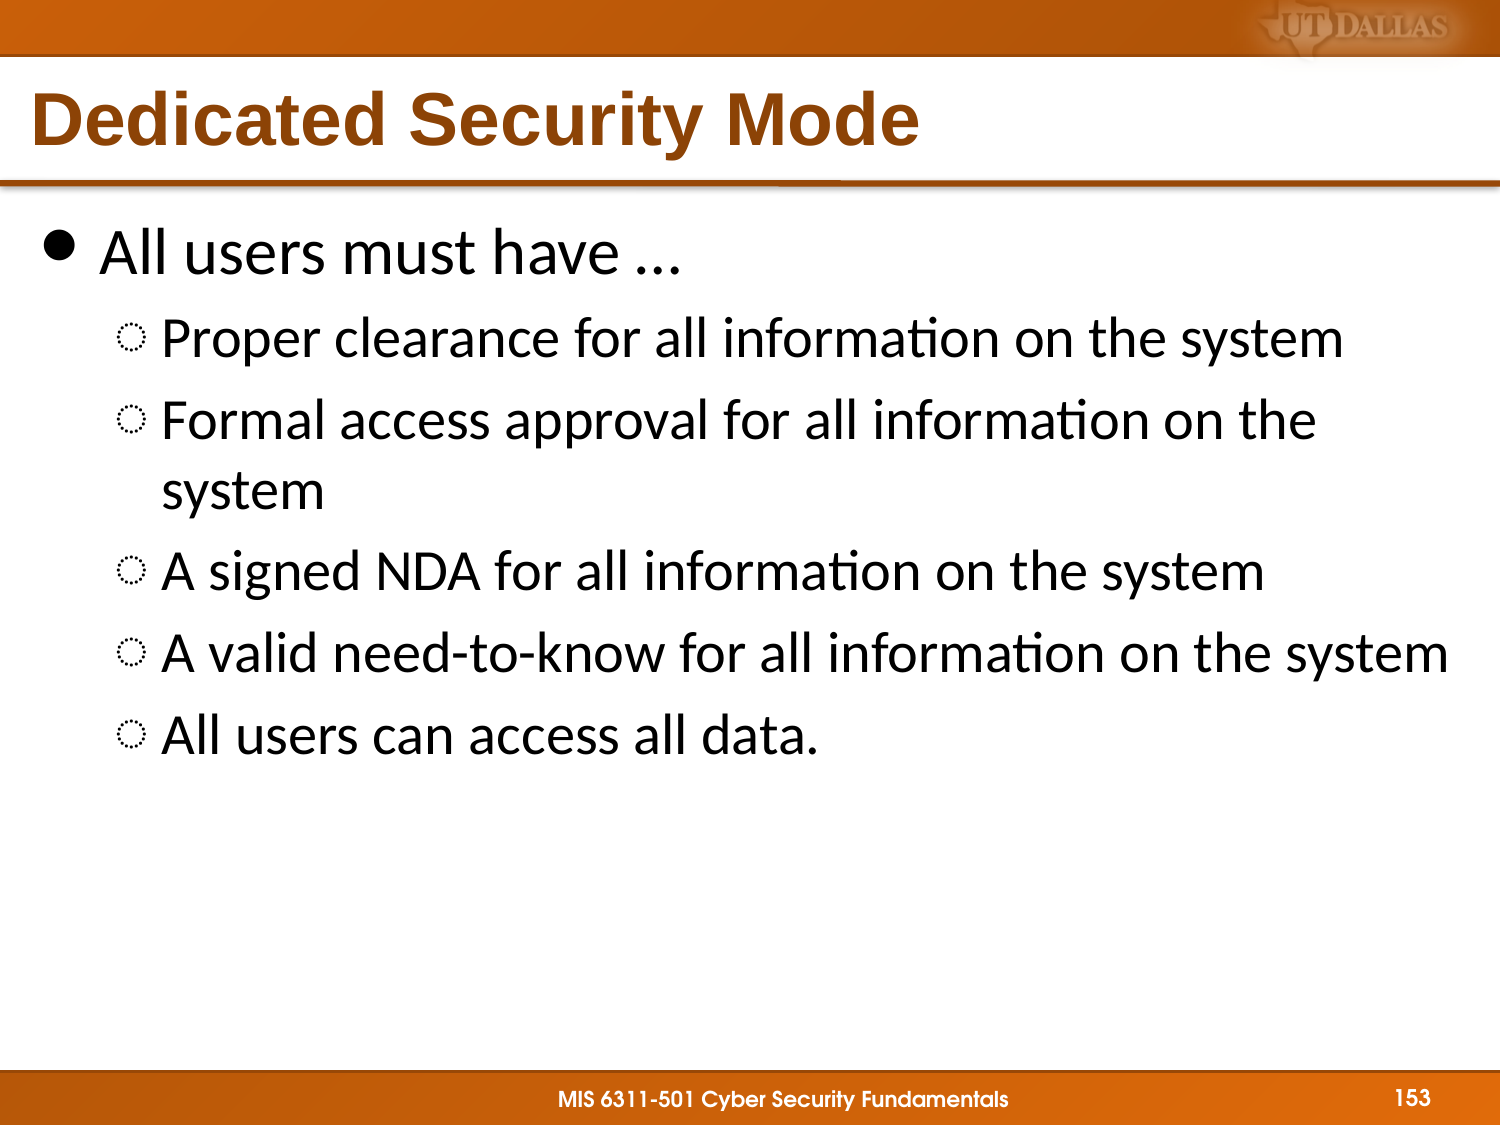

# Dedicated Security Mode
All users must have …
Proper clearance for all information on the system
Formal access approval for all information on the system
A signed NDA for all information on the system
A valid need-to-know for all information on the system
All users can access all data.

153